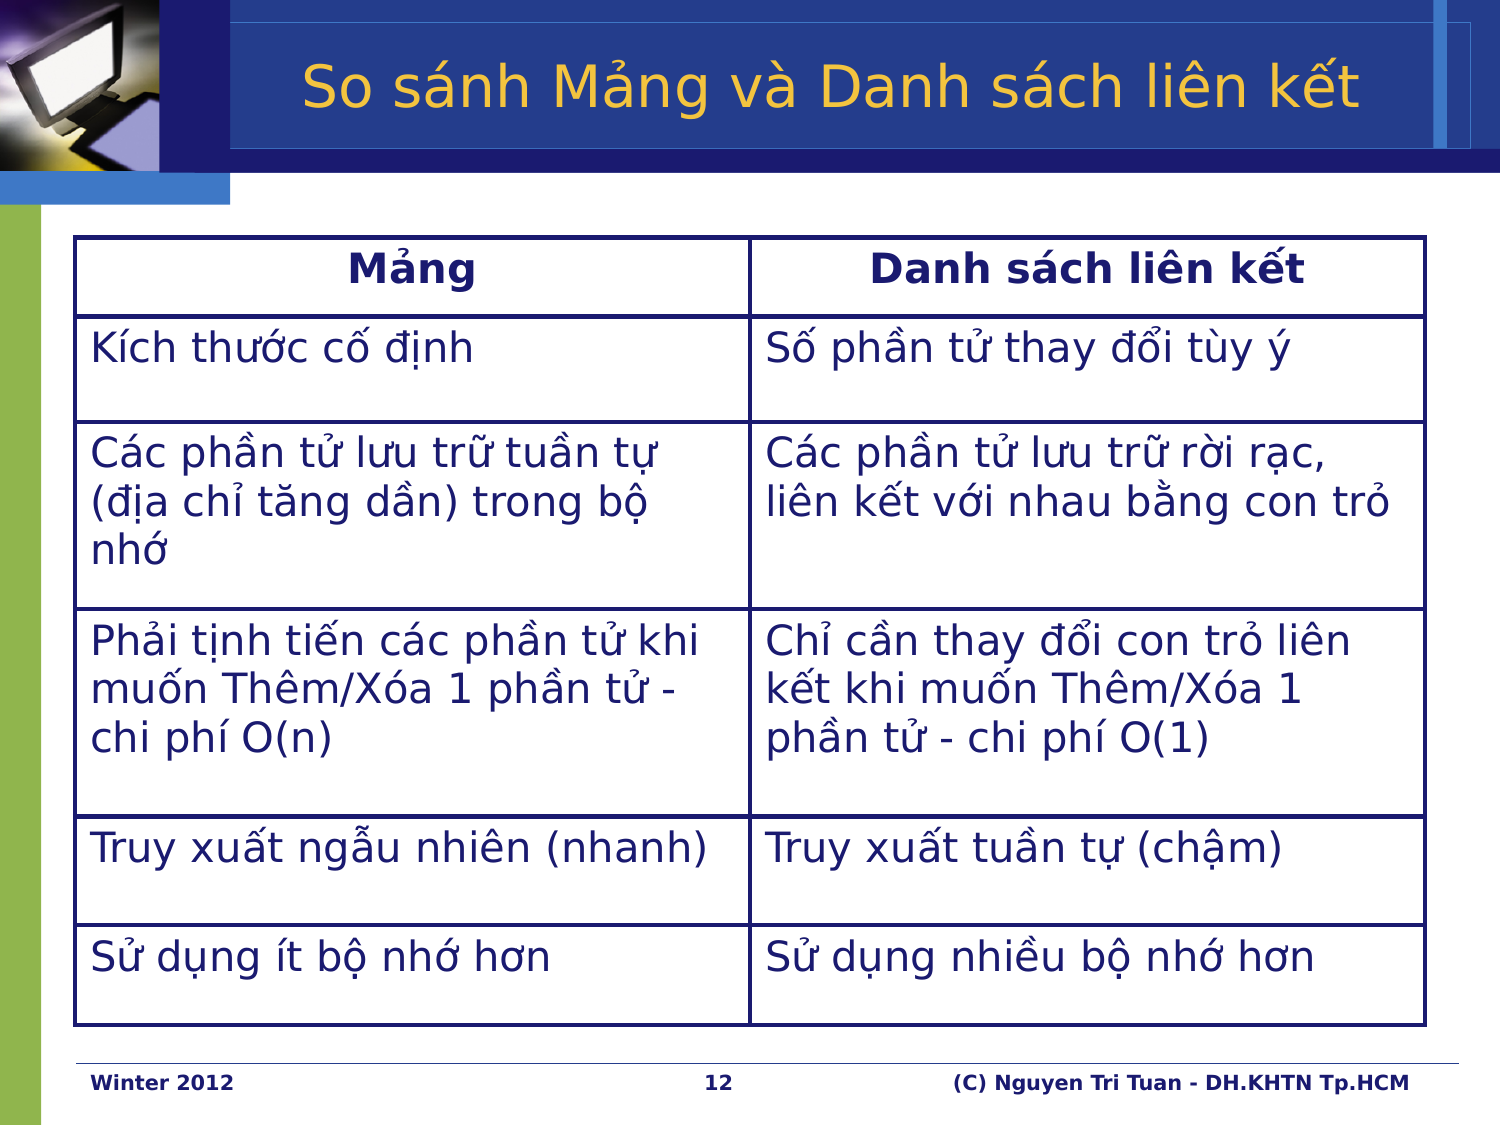

# So sánh Mảng và Danh sách liên kết
| Mảng | Danh sách liên kết |
| --- | --- |
| Kích thước cố định | Số phần tử thay đổi tùy ý |
| Các phần tử lưu trữ tuần tự (địa chỉ tăng dần) trong bộ nhớ | Các phần tử lưu trữ rời rạc, liên kết với nhau bằng con trỏ |
| Phải tịnh tiến các phần tử khi muốn Thêm/Xóa 1 phần tử - chi phí O(n) | Chỉ cần thay đổi con trỏ liên kết khi muốn Thêm/Xóa 1 phần tử - chi phí O(1) |
| Truy xuất ngẫu nhiên (nhanh) | Truy xuất tuần tự (chậm) |
| Sử dụng ít bộ nhớ hơn | Sử dụng nhiều bộ nhớ hơn |
Winter 2012
12
(C) Nguyen Tri Tuan - DH.KHTN Tp.HCM